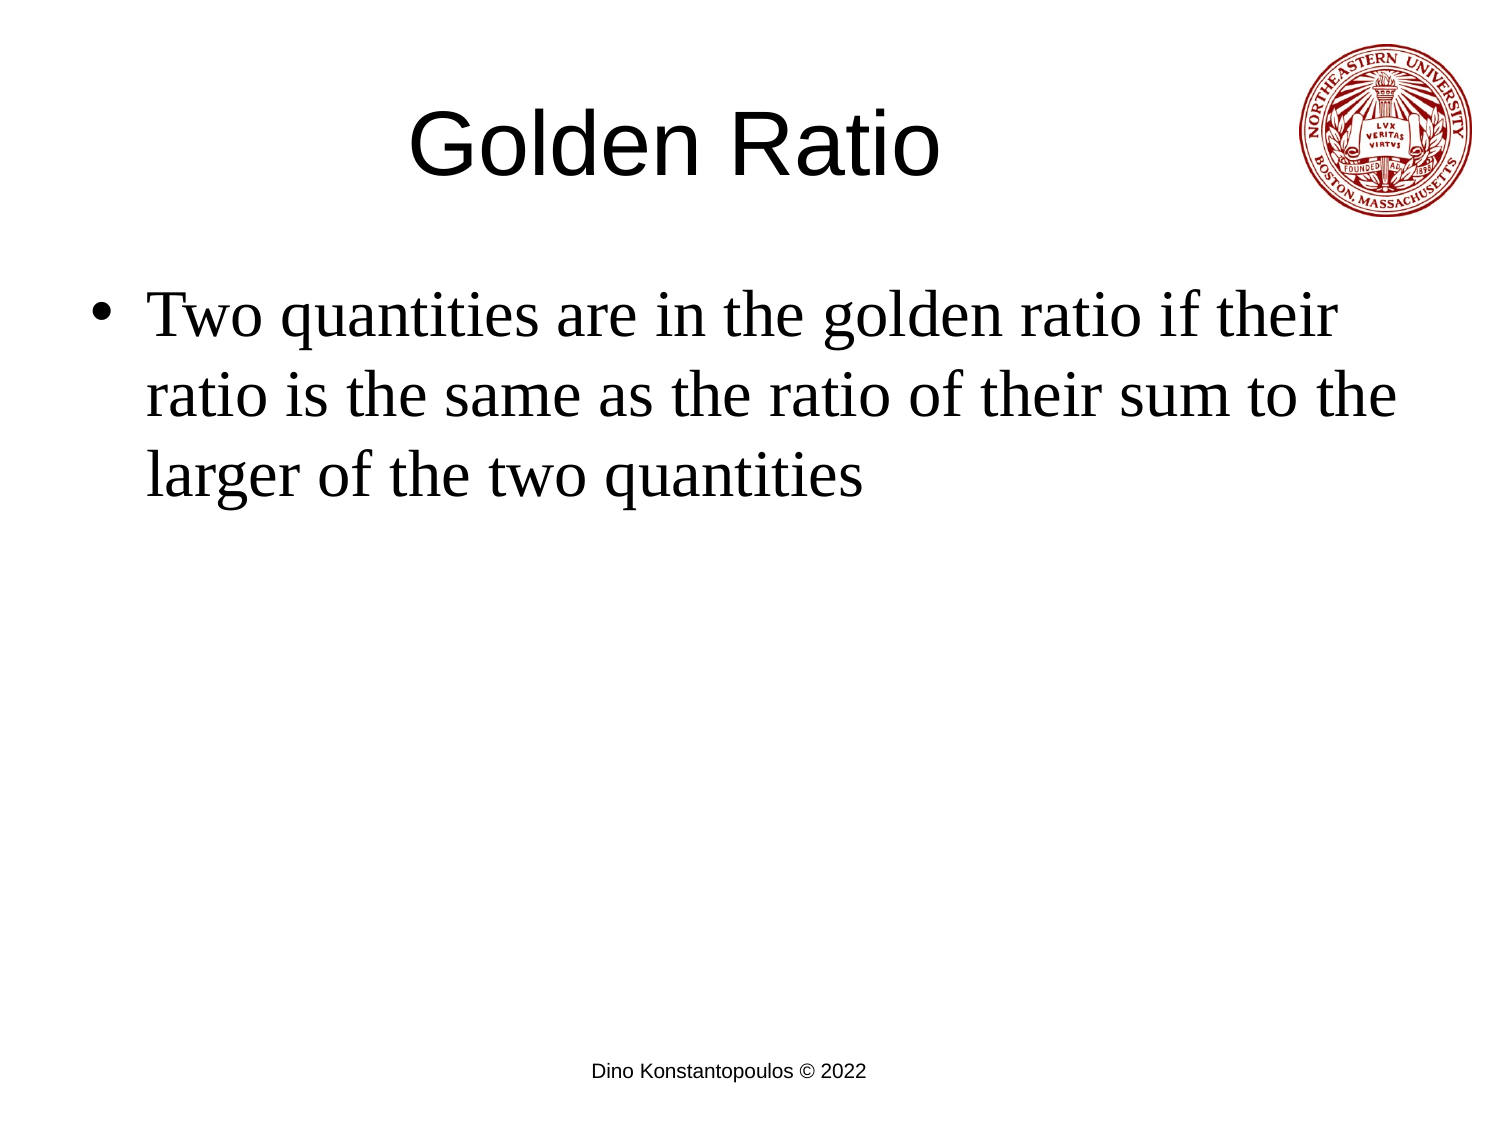

# Golden Ratio
Two quantities are in the golden ratio if their ratio is the same as the ratio of their sum to the larger of the two quantities